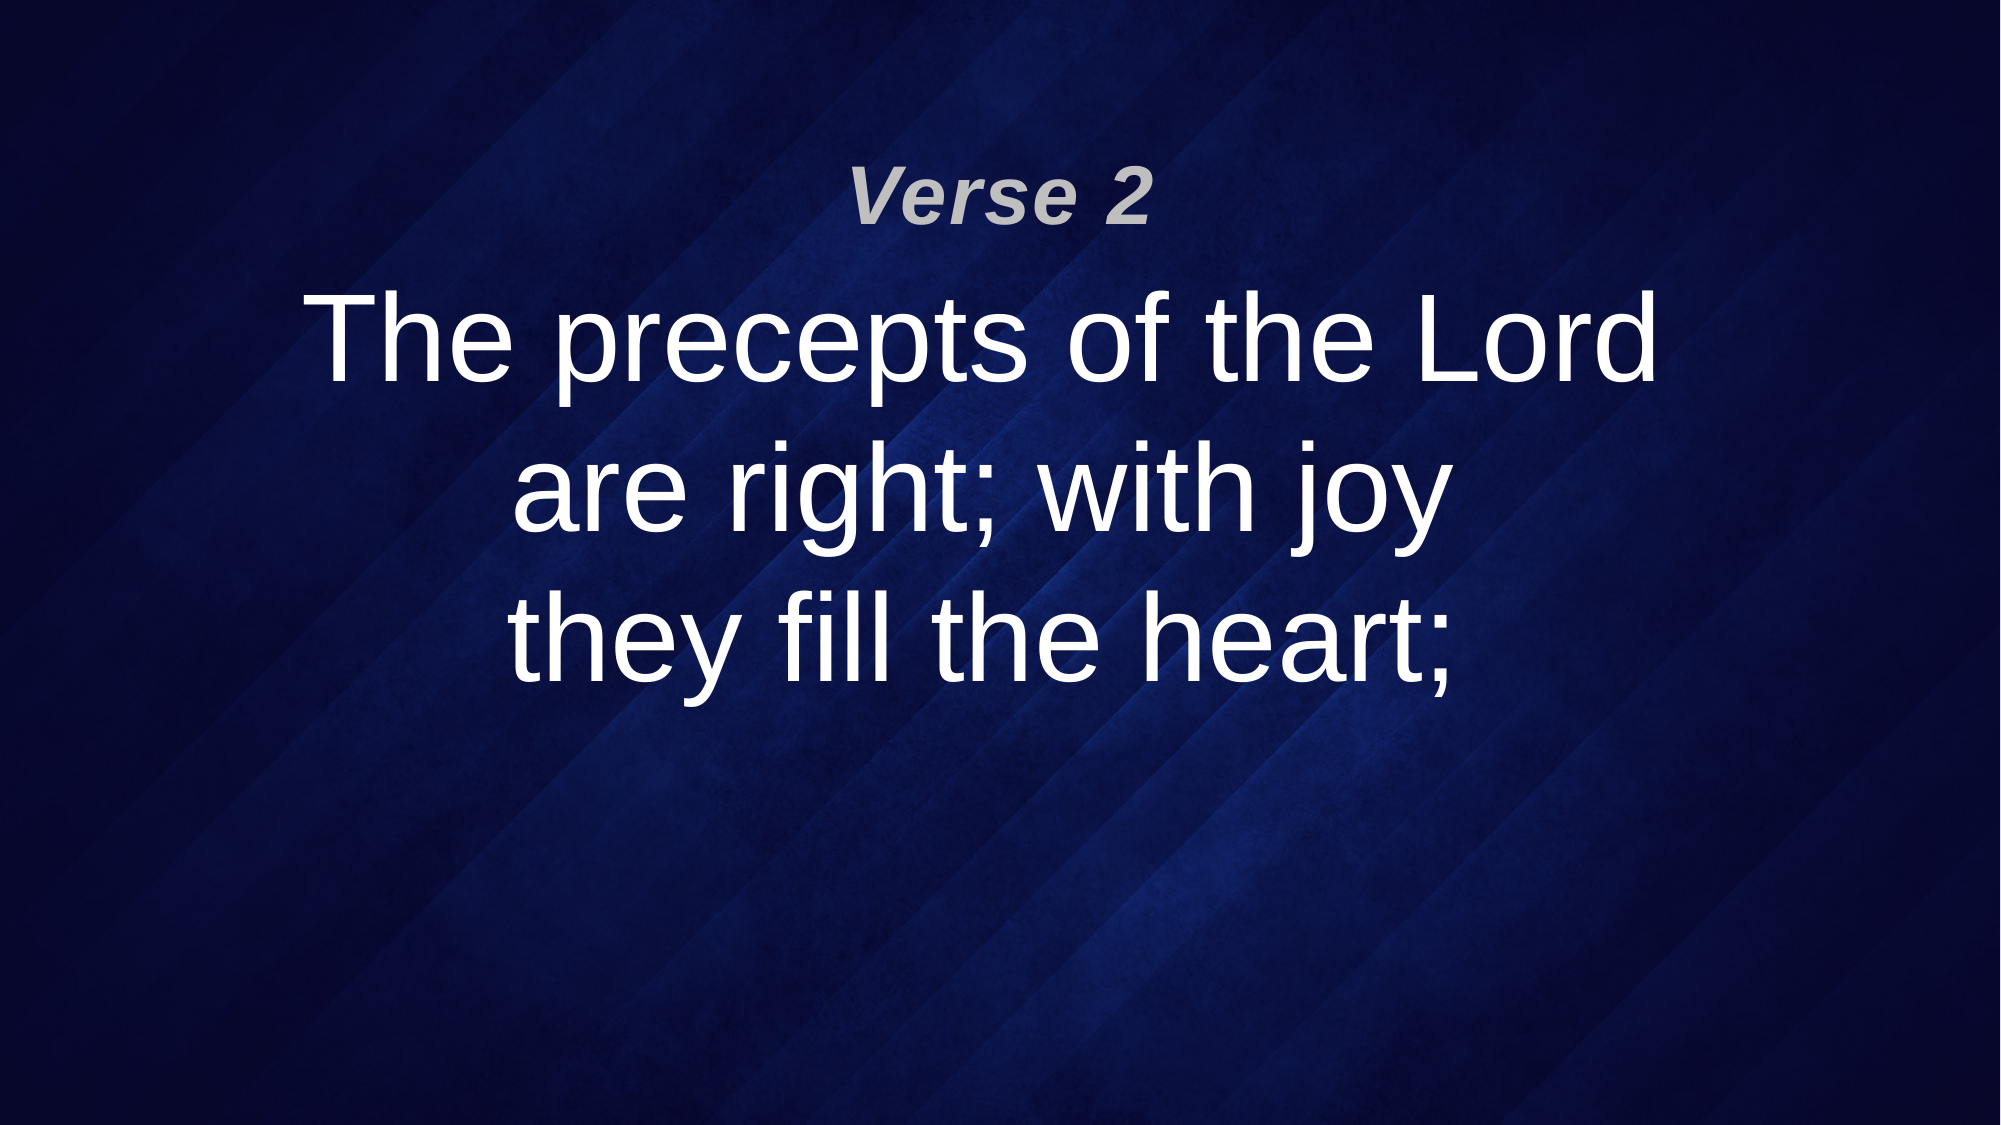

Verse 2
# The precepts of the Lord are right; with joy they fill the heart;